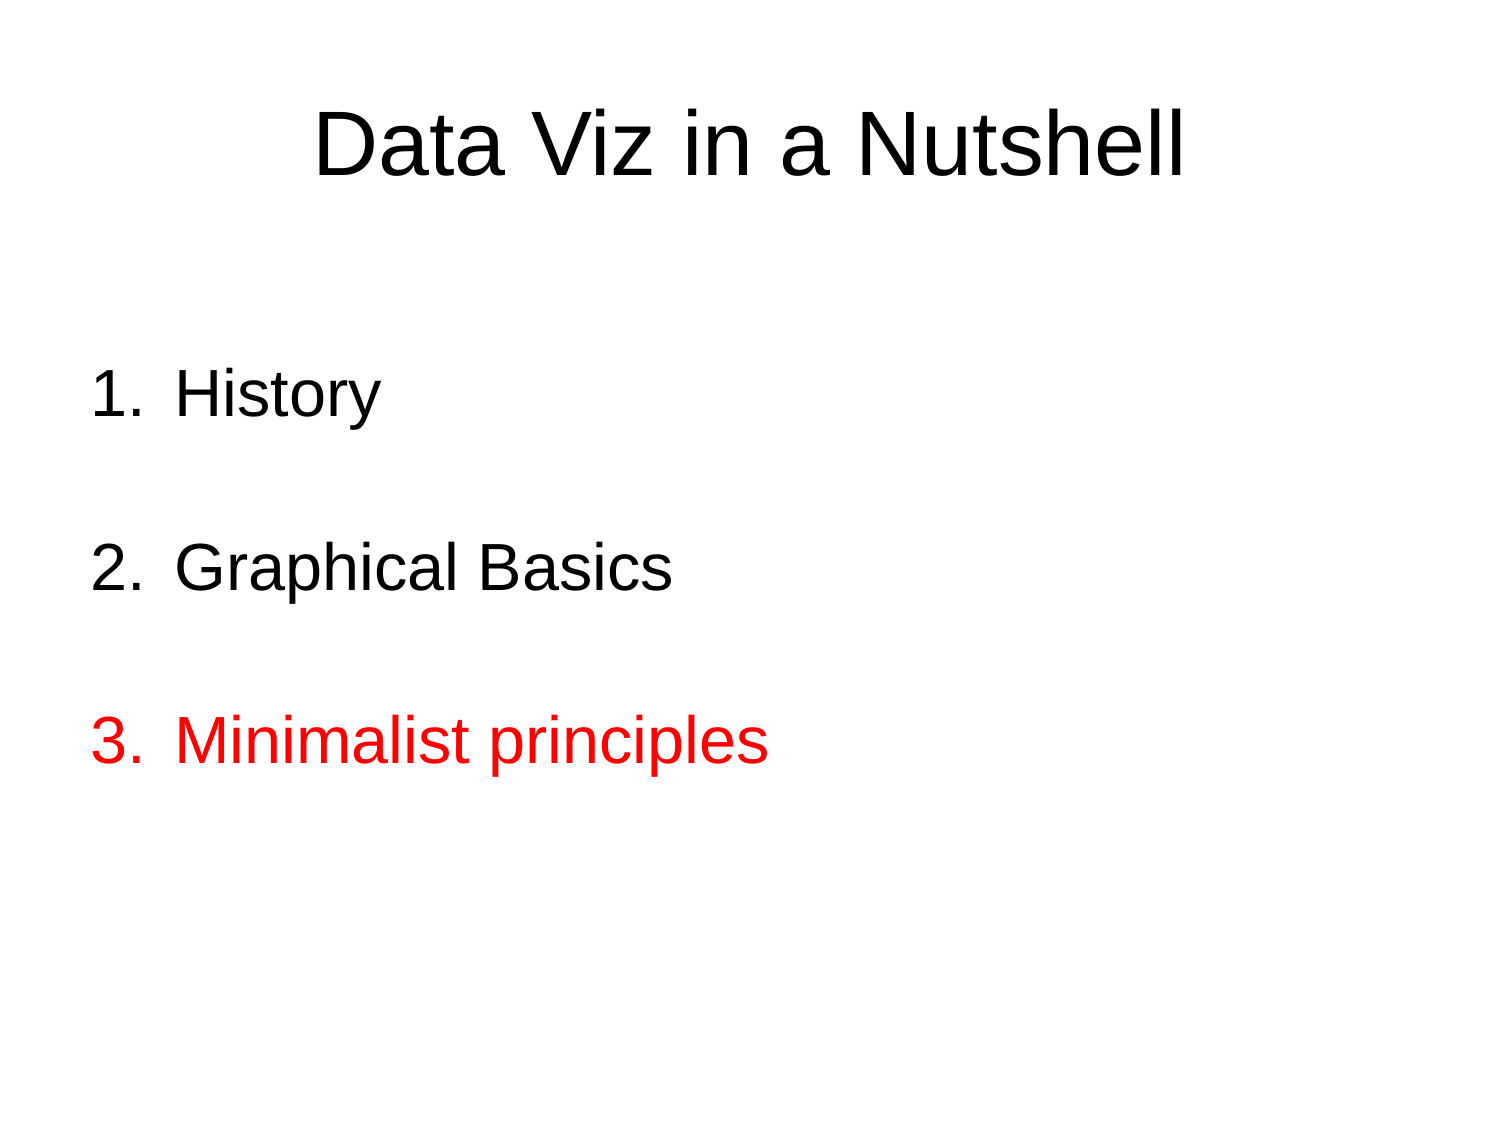

# Data Viz in a Nutshell
History
Graphical Basics
Minimalist principles